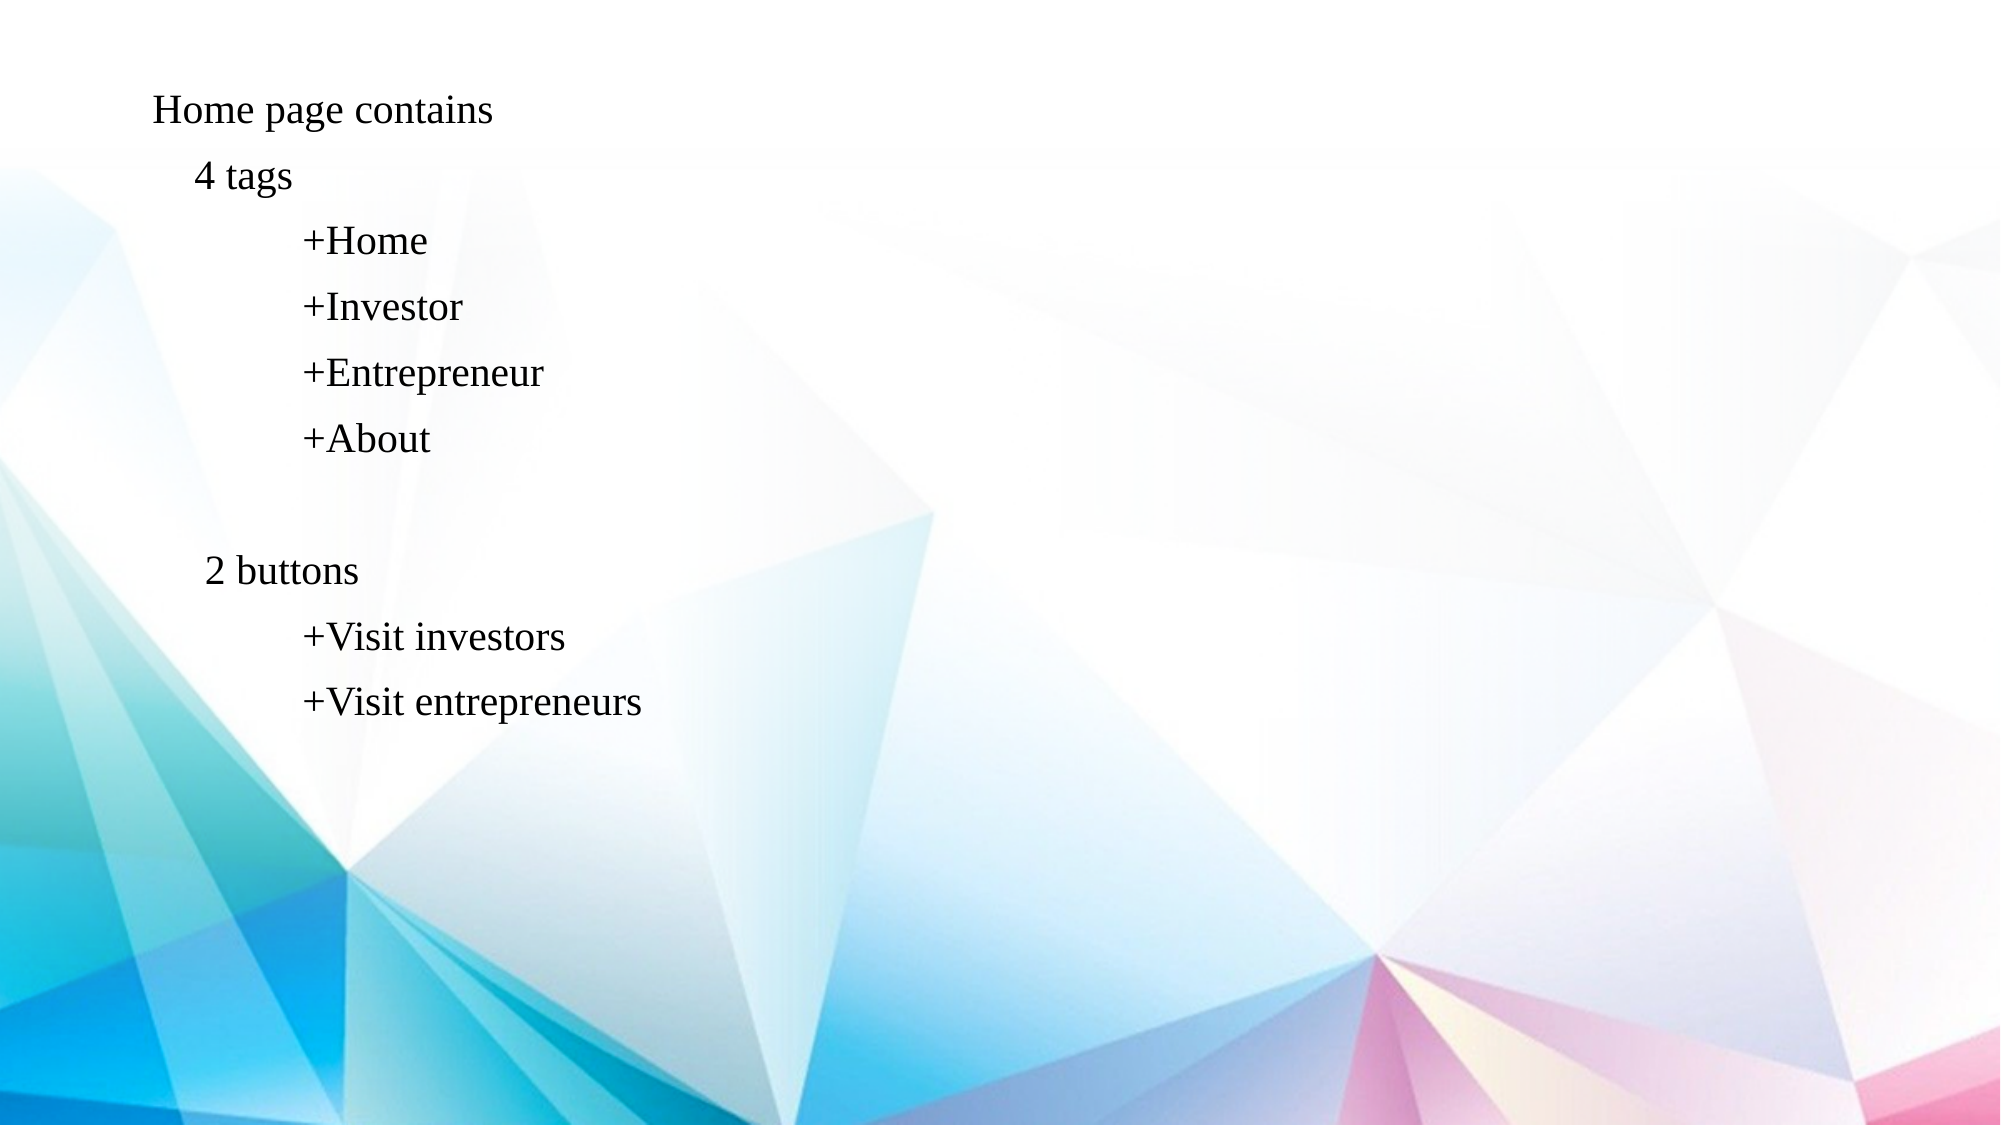

Home page contains
    4 tags
	+Home
	+Investor
	+Entrepreneur
	+About

     2 buttons
	+Visit investors
	+Visit entrepreneurs